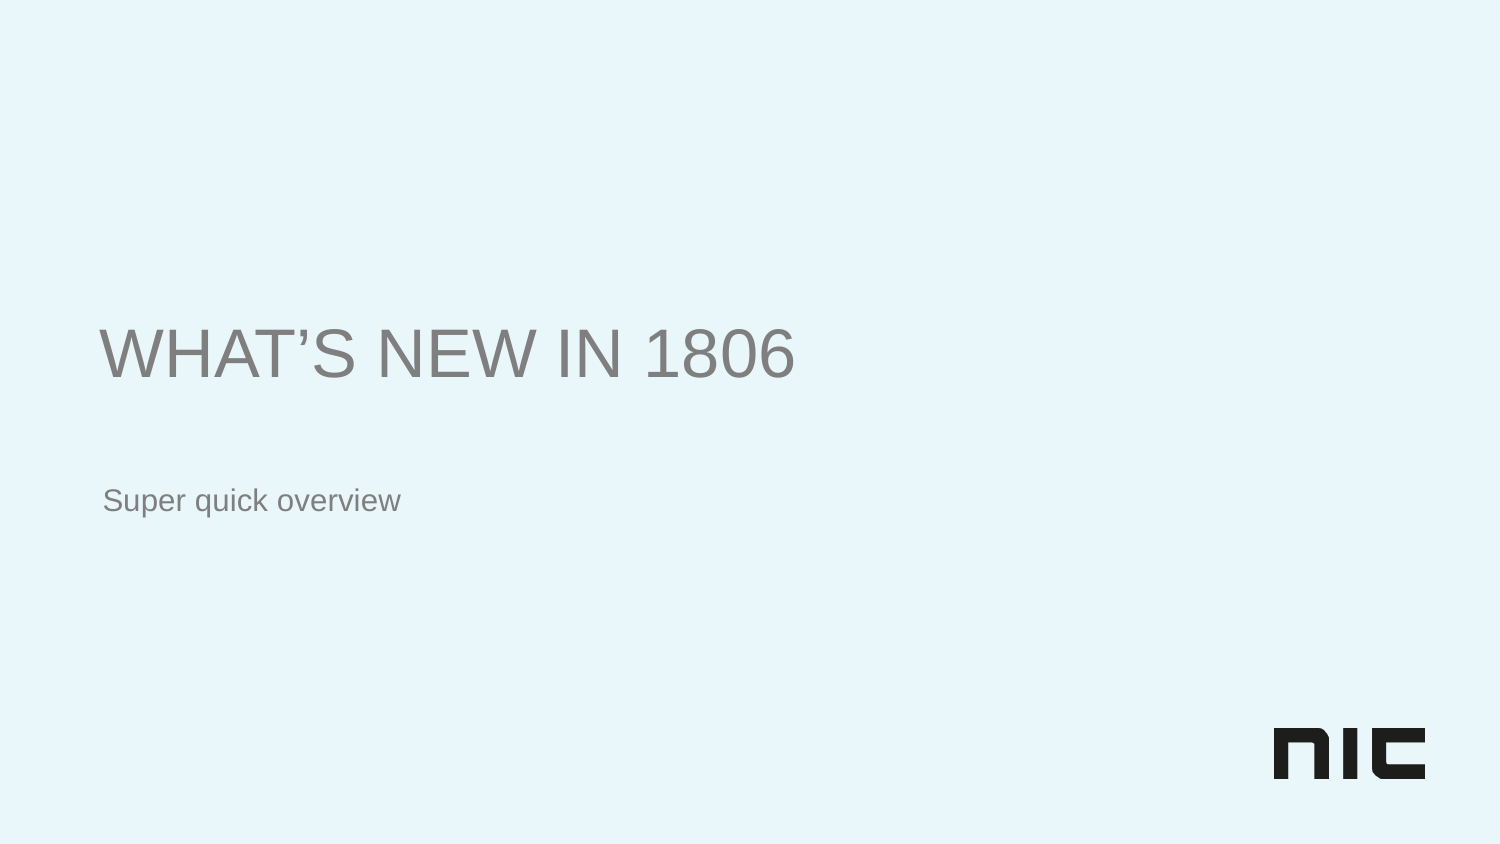

# What’s New in 1806
Super quick overview